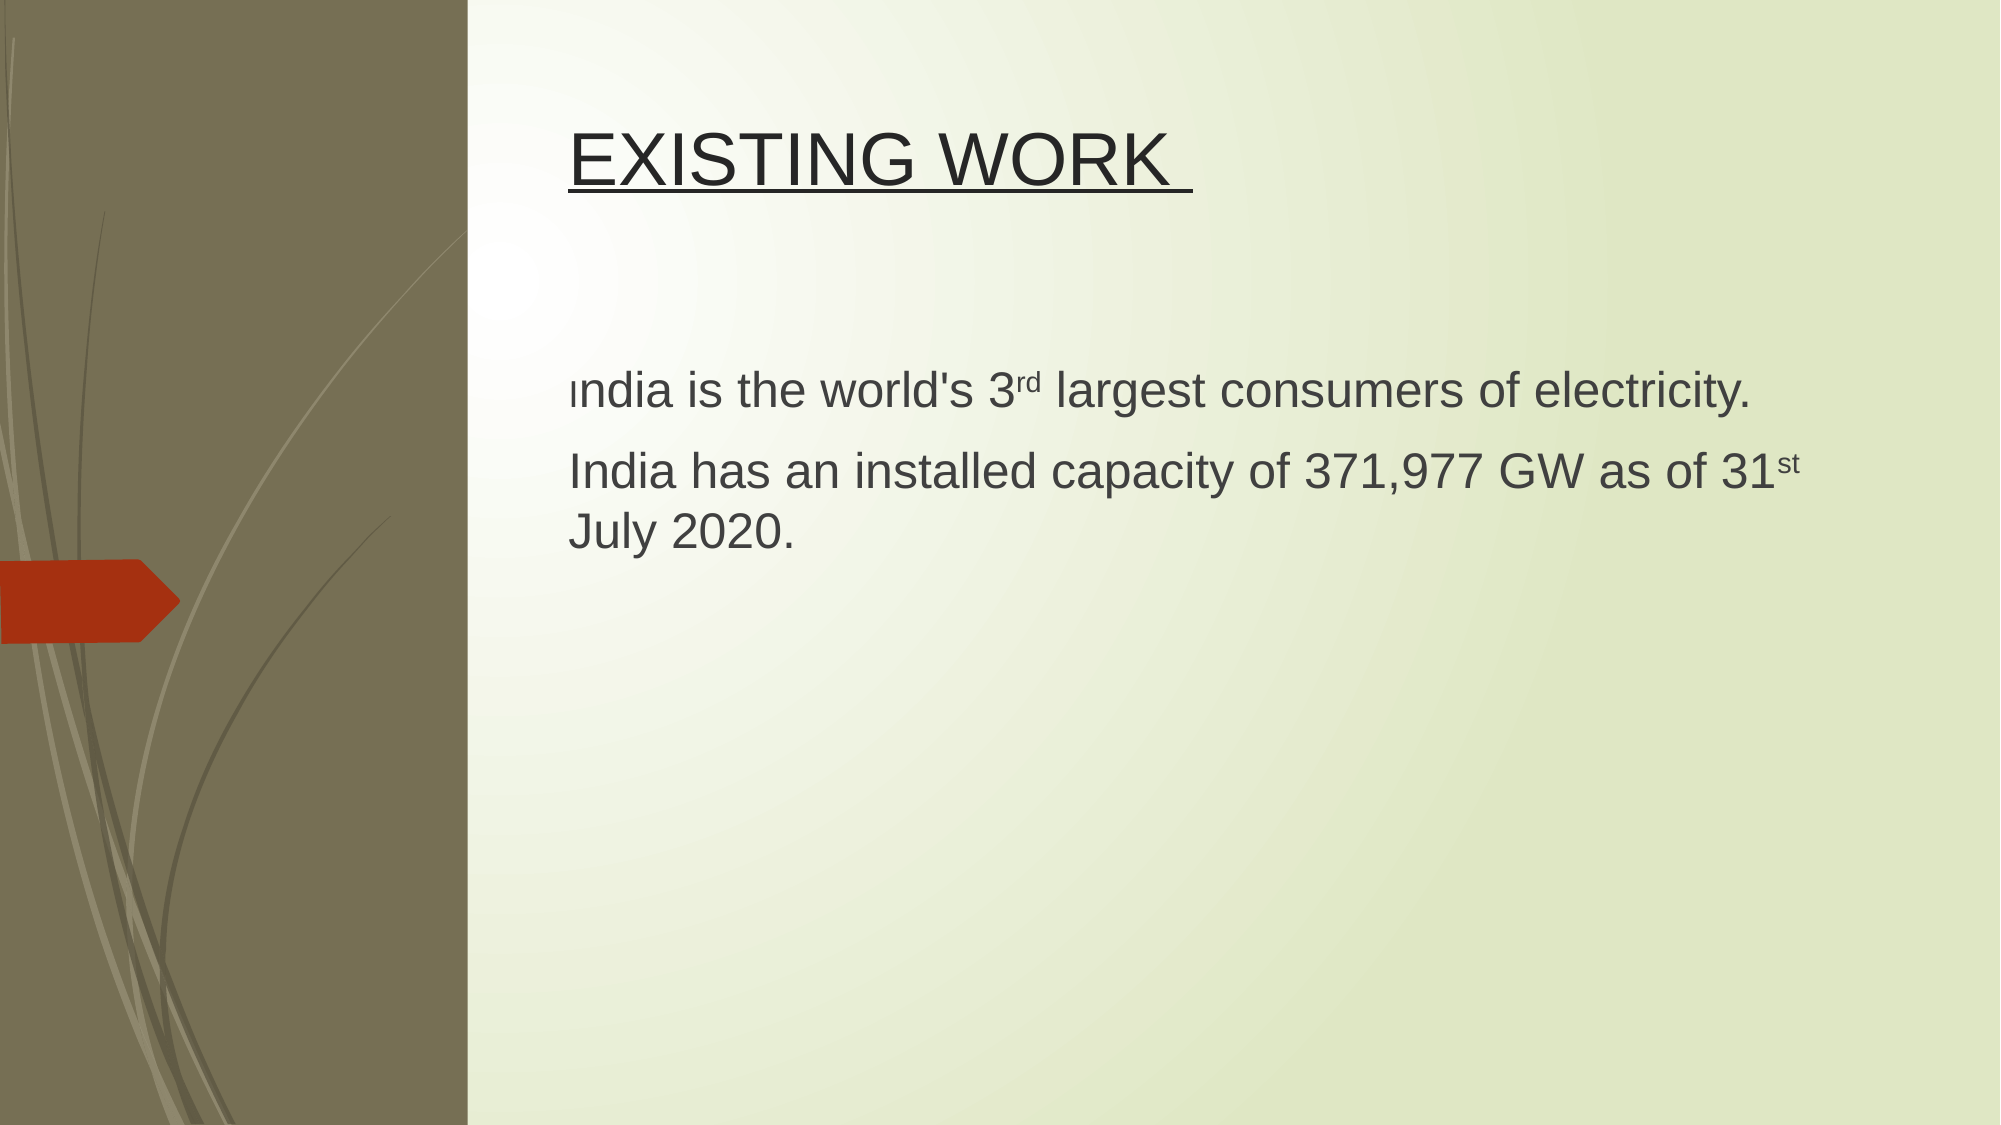

# EXISTING WORK
India is the world's 3rd largest consumers of electricity.
India has an installed capacity of 371,977 GW as of 31st July 2020.